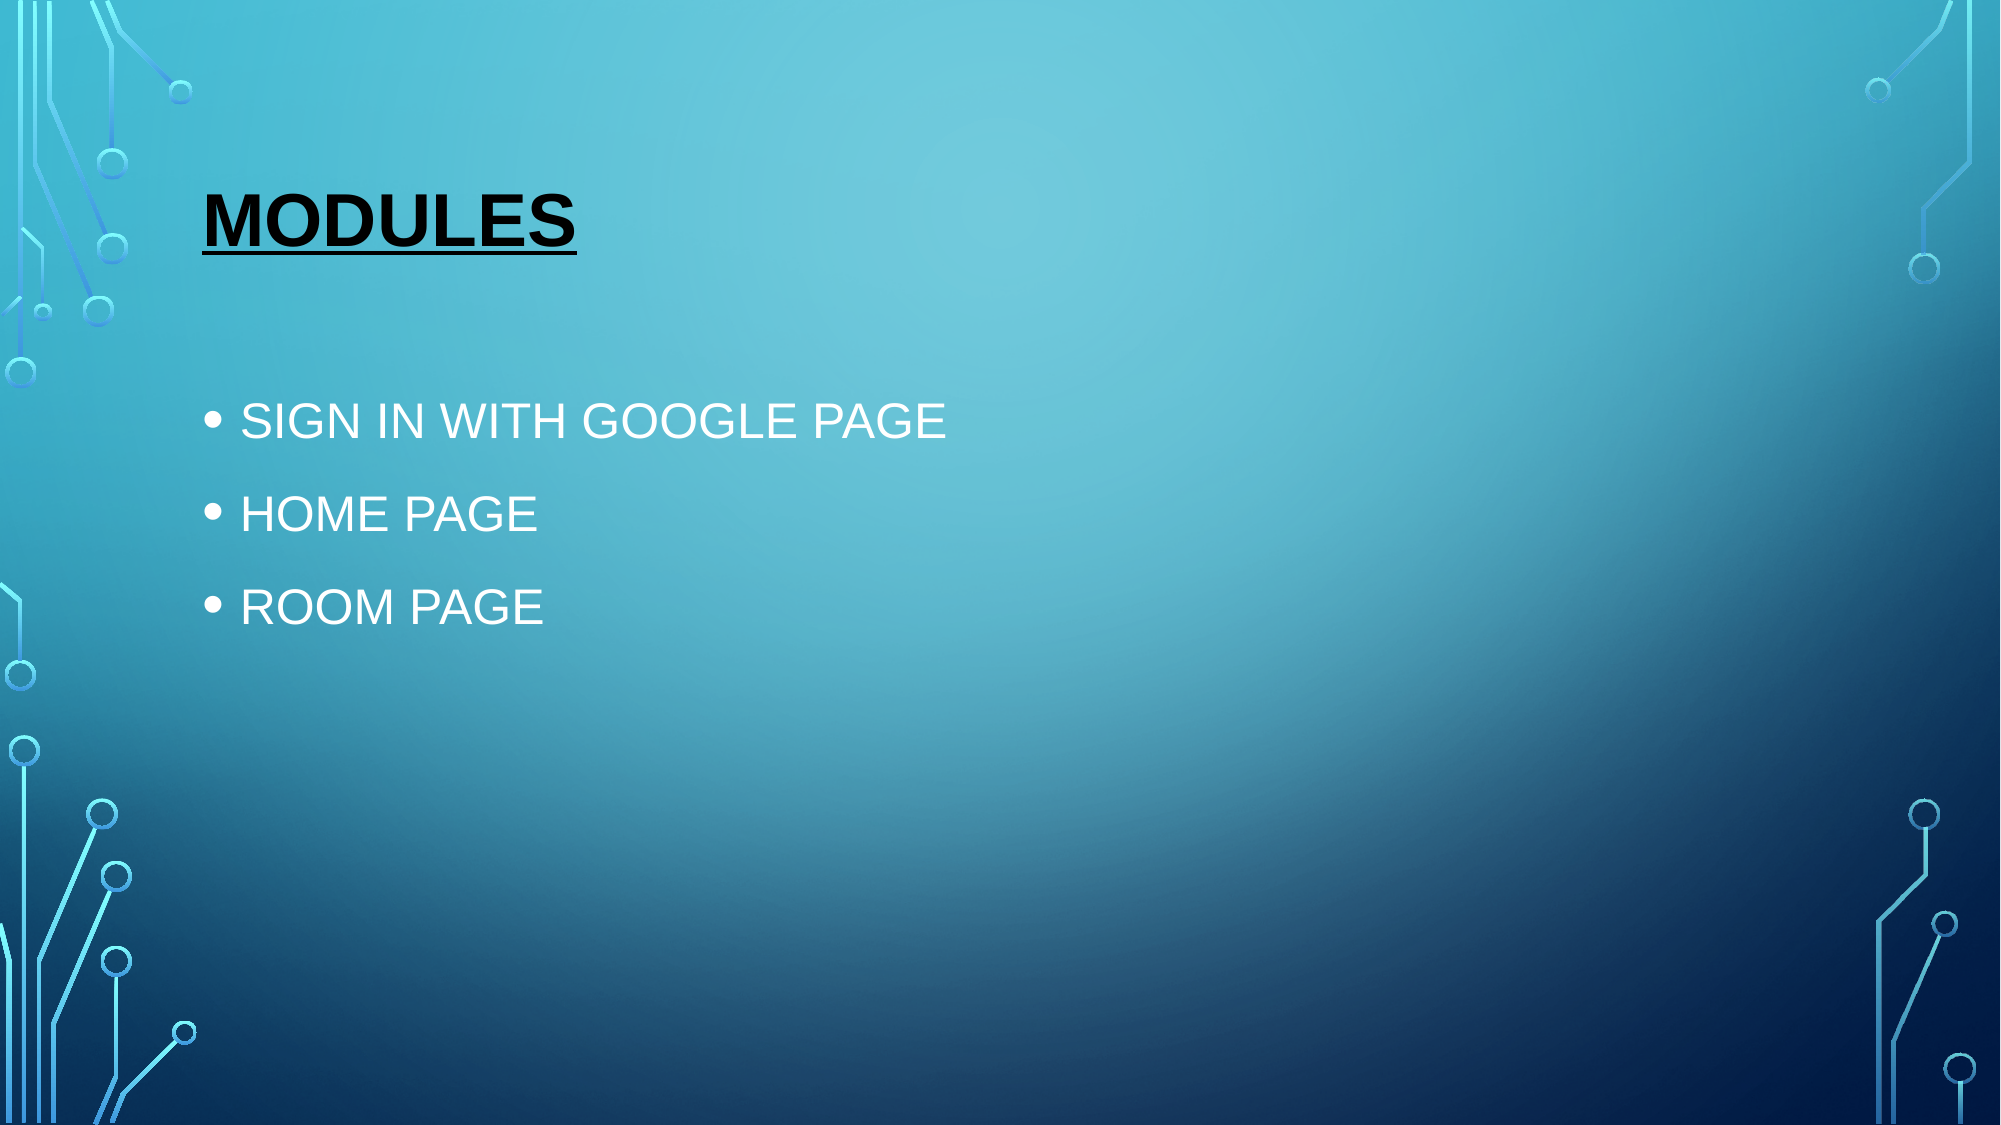

# MODULEs
SIGN IN WITH GOOGLE PAGE
HOME PAGE
ROOM PAGE